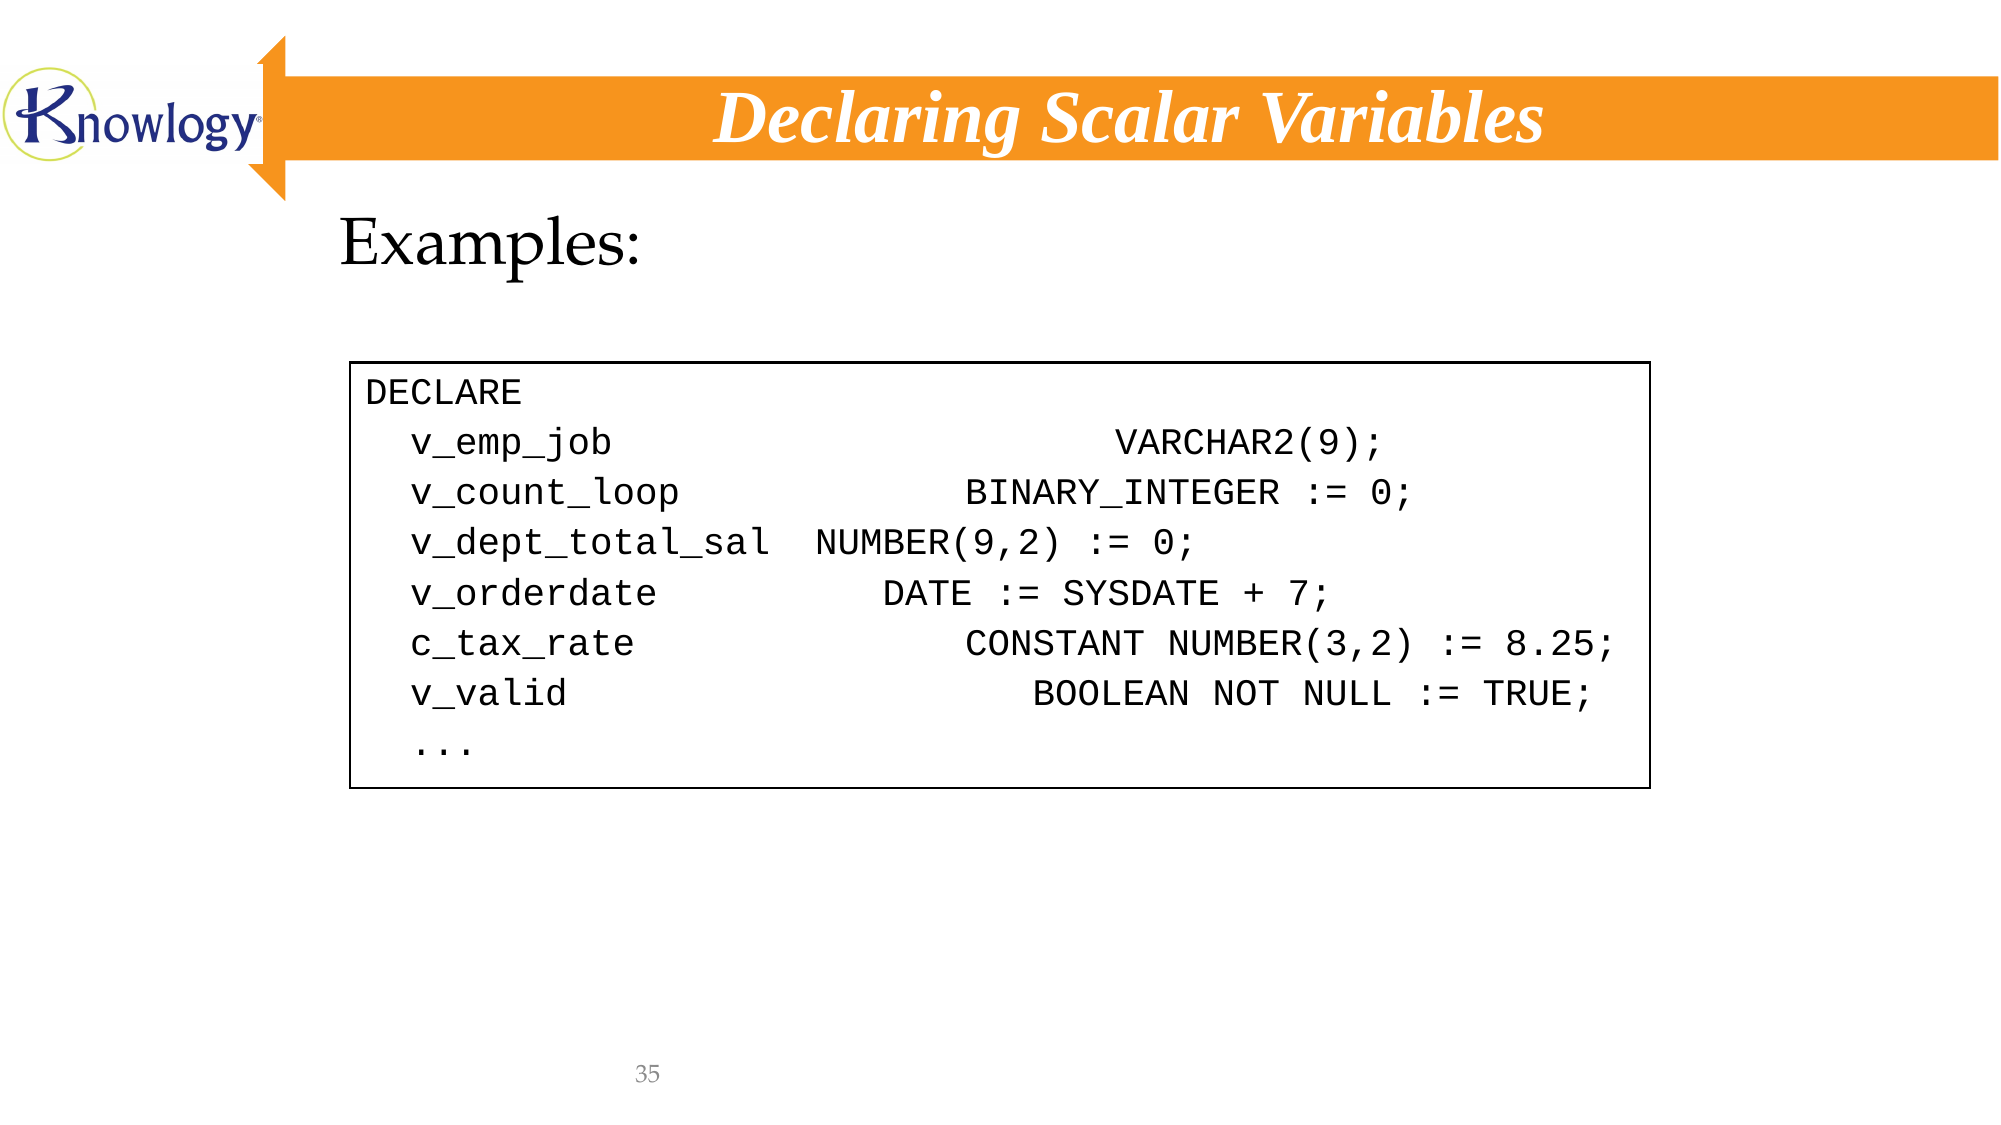

# Declaring Scalar Variables
Examples:
DECLARE
  v_emp_job				VARCHAR2(9);
  v_count_loop	   	BINARY_INTEGER := 0;
  v_dept_total_sal	NUMBER(9,2) := 0;
  v_orderdate		   DATE := SYSDATE + 7;
  c_tax_rate			CONSTANT NUMBER(3,2) := 8.25;
  v_valid			   BOOLEAN NOT NULL := TRUE;
  ...
35